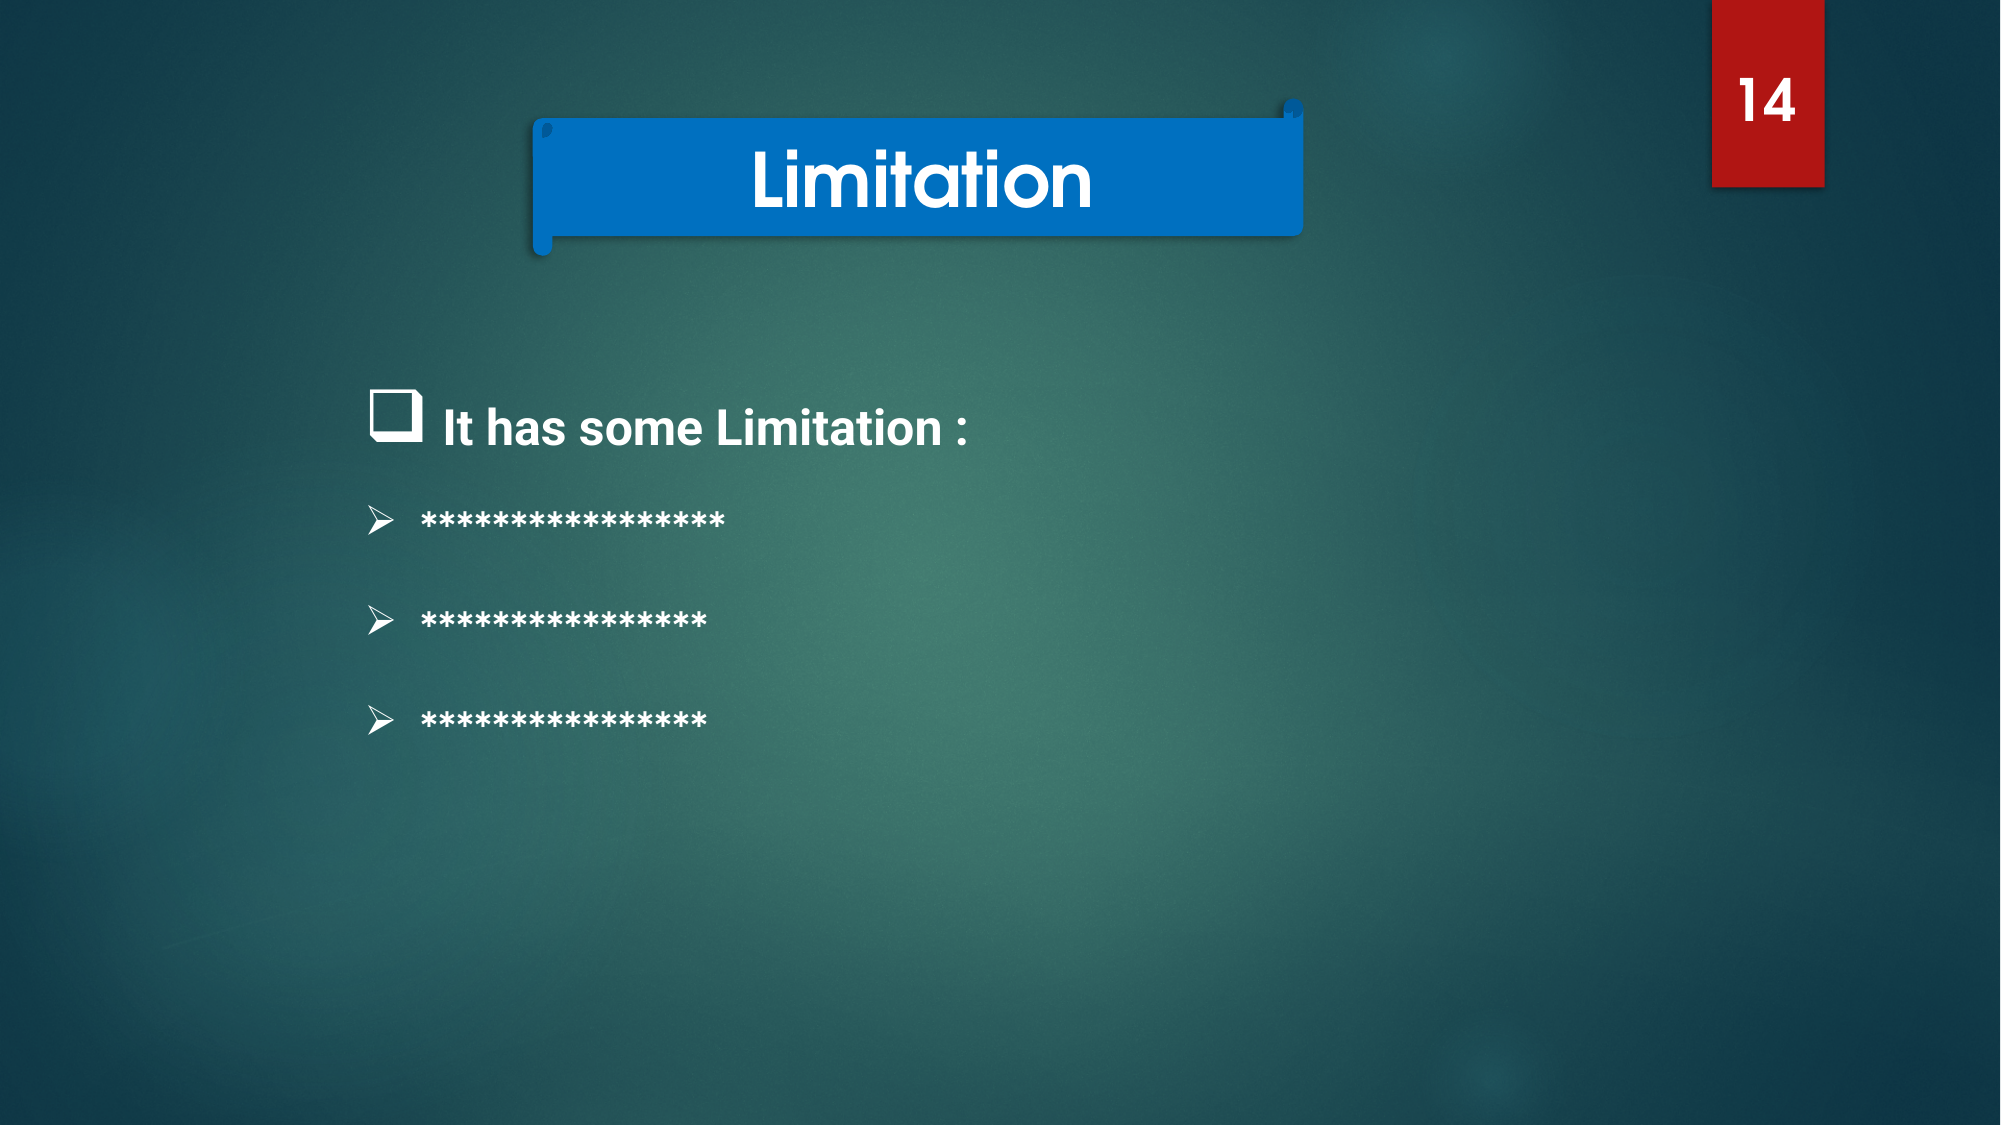

14
Limitation
 It has some Limitation :

*****************

****************

****************